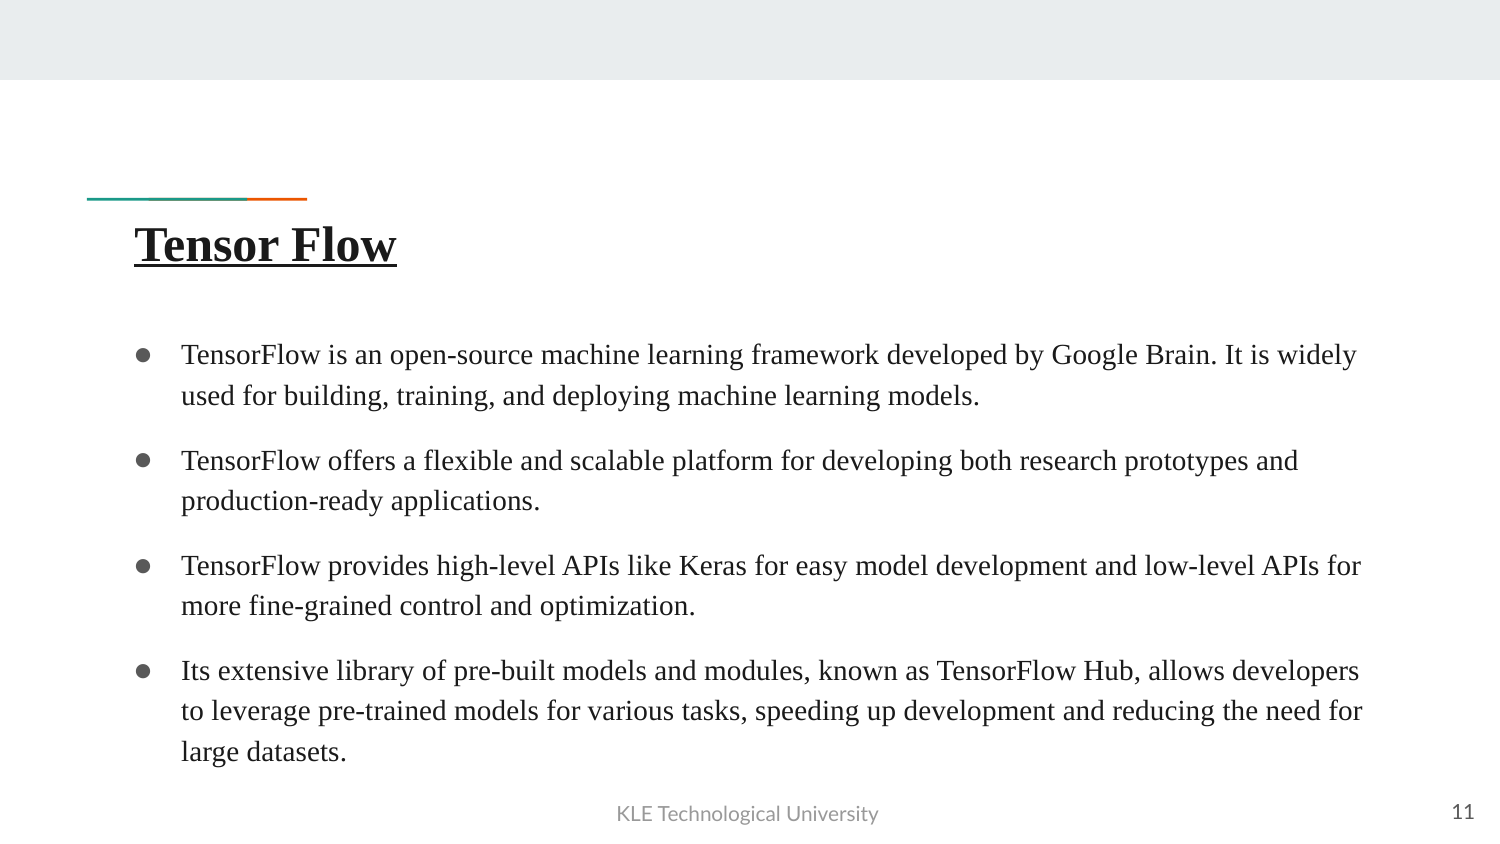

# Tensor Flow
TensorFlow is an open-source machine learning framework developed by Google Brain. It is widely used for building, training, and deploying machine learning models.
TensorFlow offers a flexible and scalable platform for developing both research prototypes and production-ready applications.
TensorFlow provides high-level APIs like Keras for easy model development and low-level APIs for more fine-grained control and optimization.
Its extensive library of pre-built models and modules, known as TensorFlow Hub, allows developers to leverage pre-trained models for various tasks, speeding up development and reducing the need for large datasets.
11
KLE Technological University